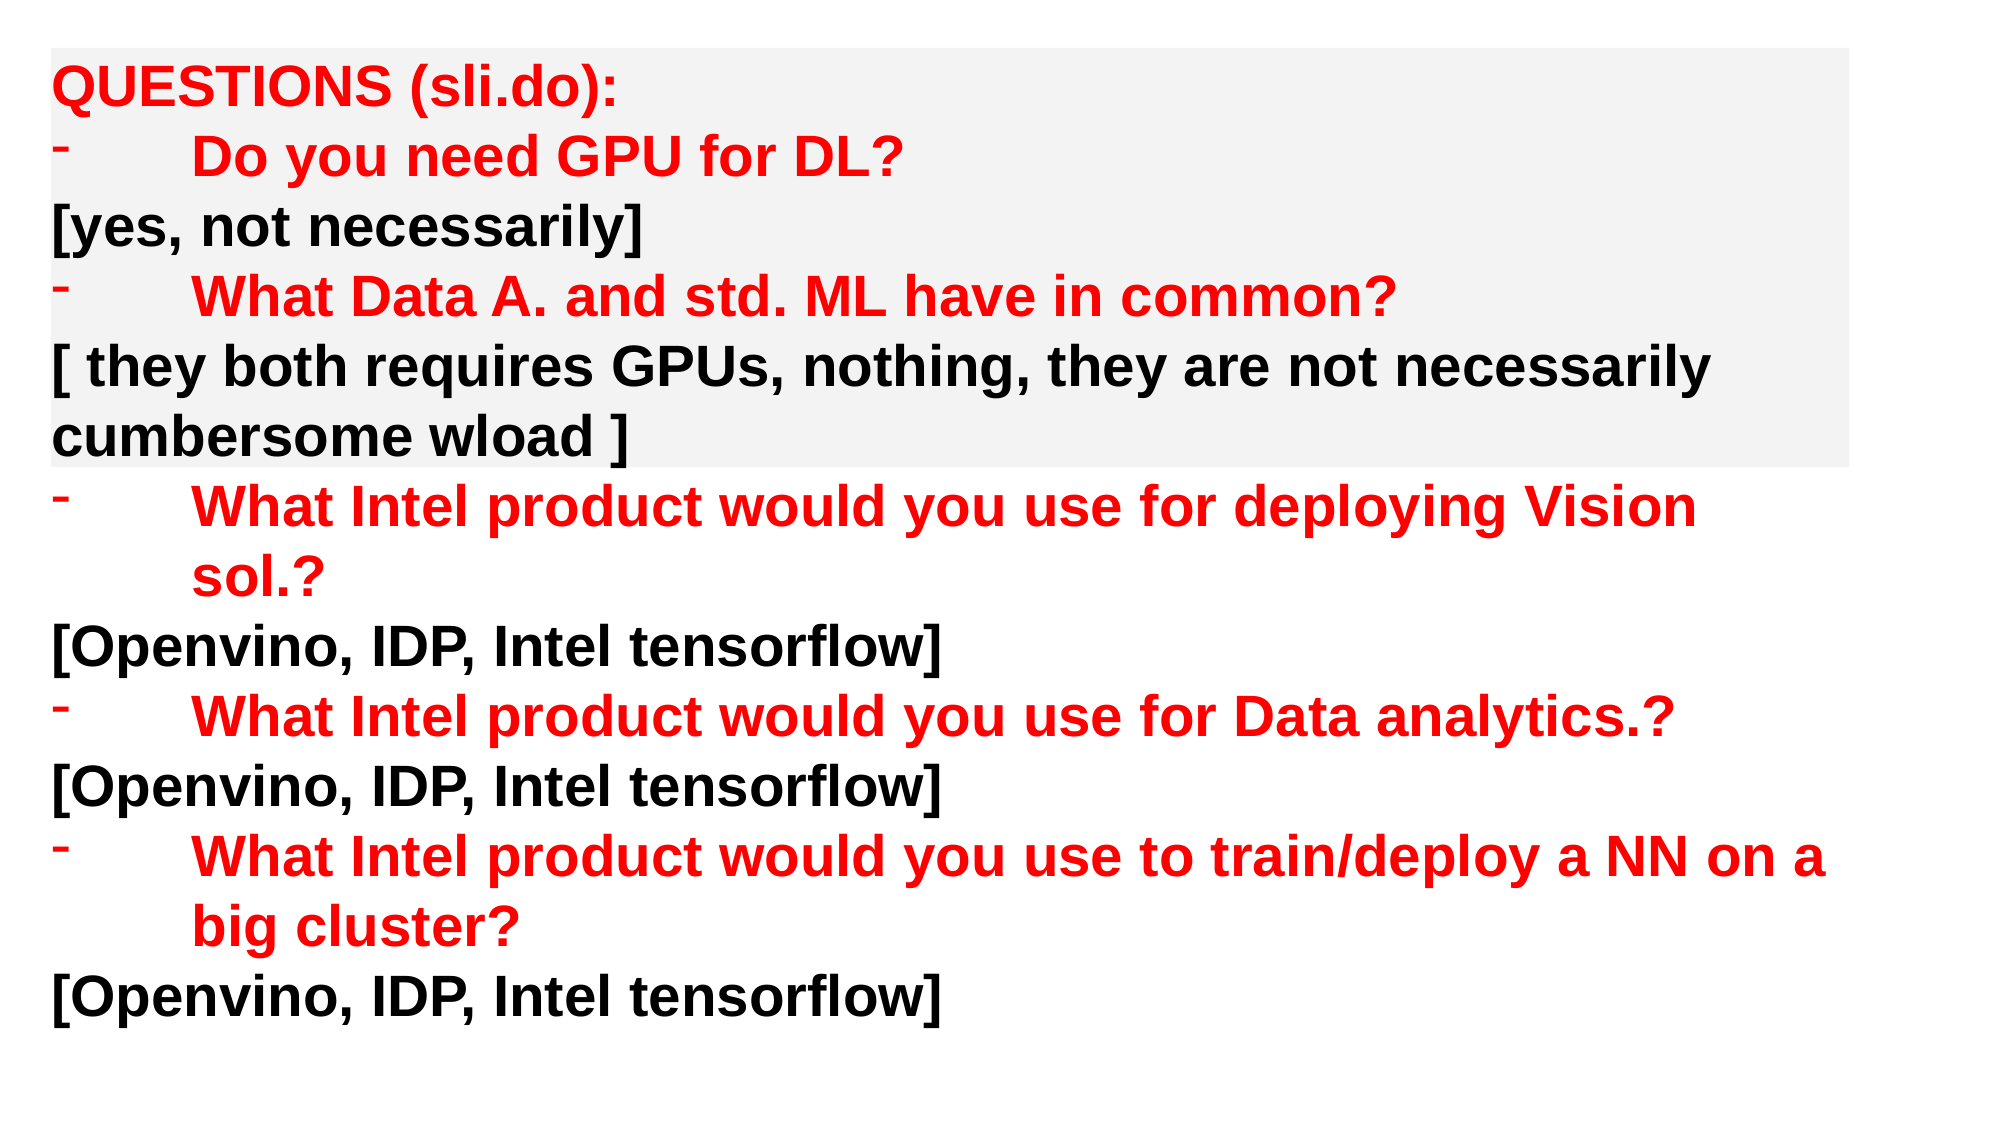

QUESTIONS (sli.do):
Do you need GPU for DL?
[yes, not necessarily]
What Data A. and std. ML have in common?
[ they both requires GPUs, nothing, they are not necessarily cumbersome wload ]
What Intel product would you use for deploying Vision sol.?
[Openvino, IDP, Intel tensorflow]
What Intel product would you use for Data analytics.?
[Openvino, IDP, Intel tensorflow]
What Intel product would you use to train/deploy a NN on a big cluster?
[Openvino, IDP, Intel tensorflow]